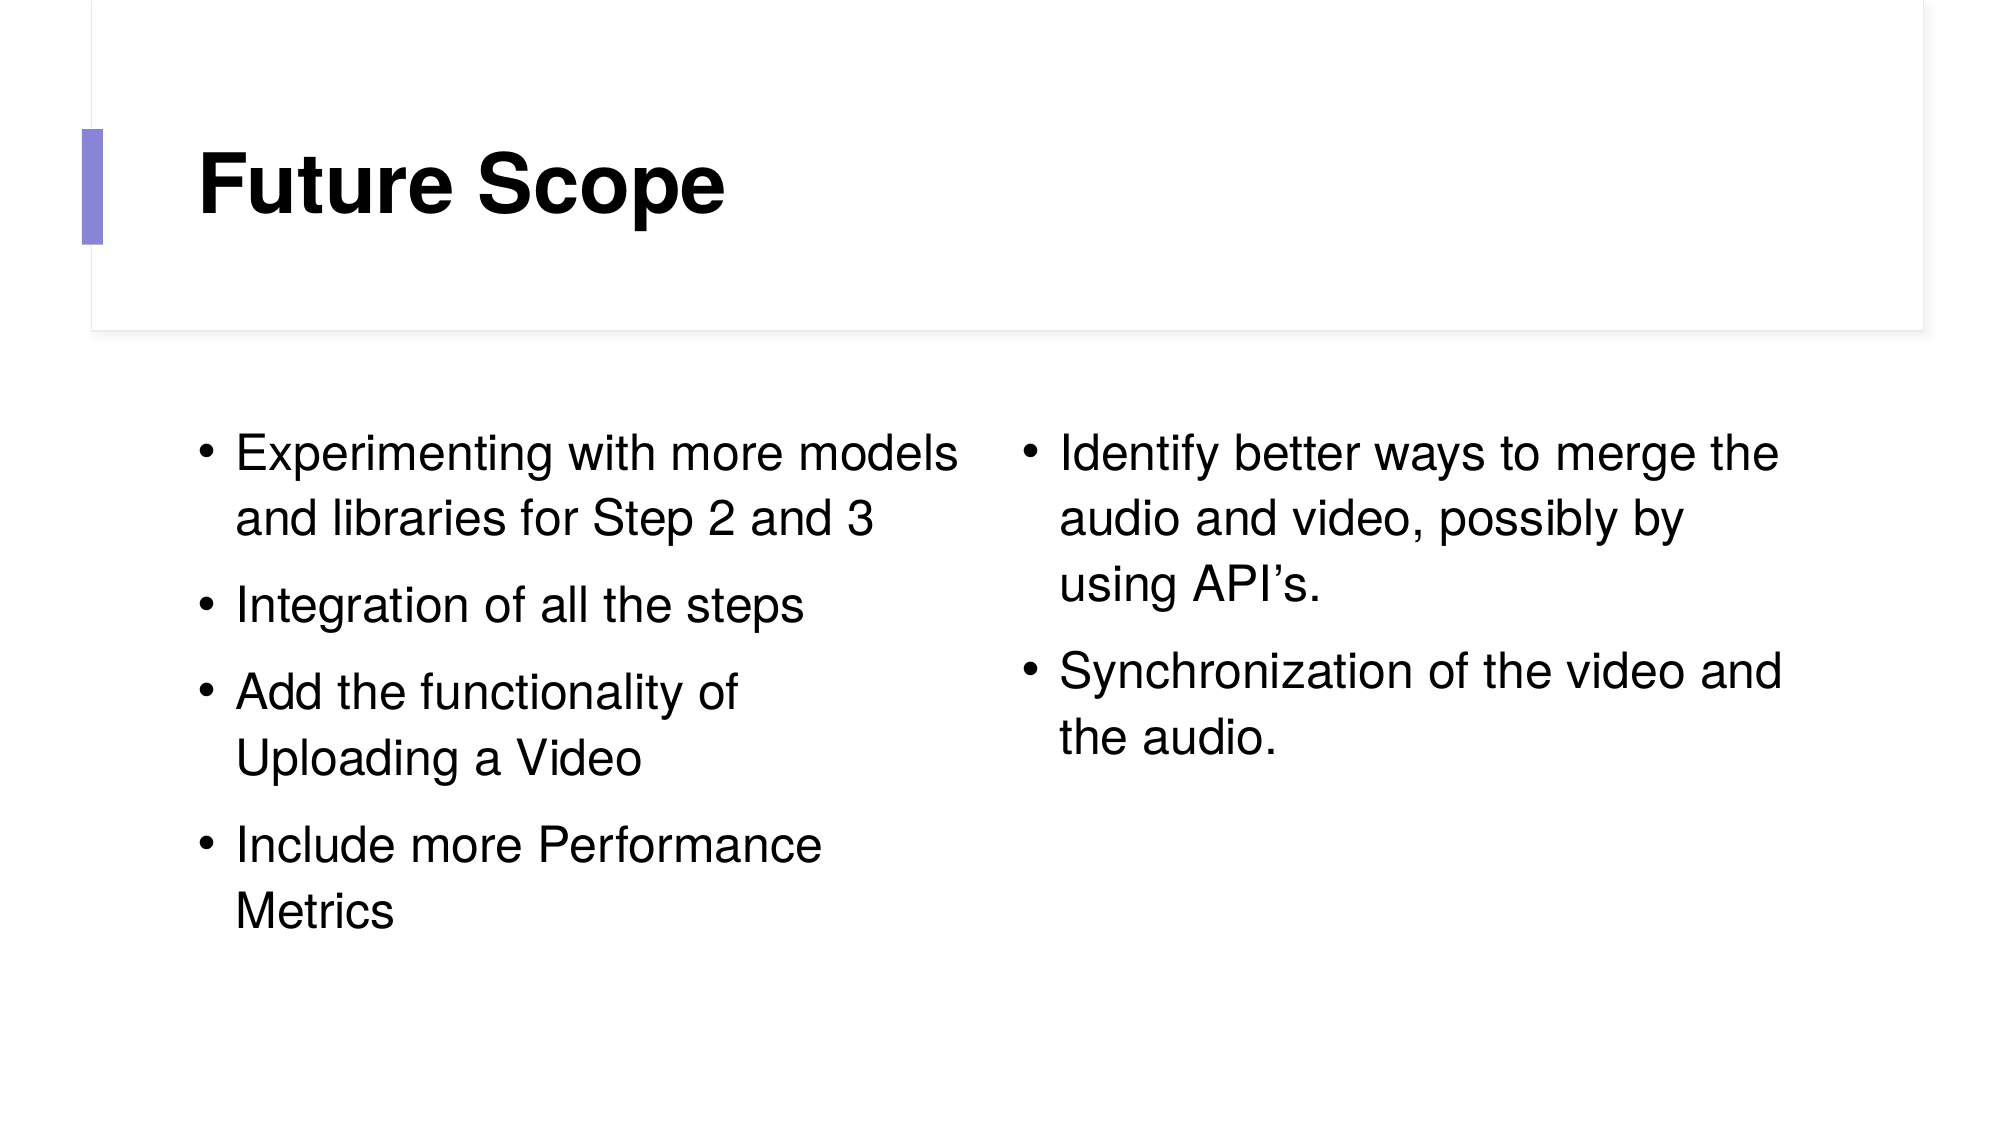

# Future Scope
Experimenting with more models and libraries for Step 2 and 3
Integration of all the steps
Add the functionality of Uploading a Video
Include more Performance Metrics

Identify better ways to merge the audio and video, possibly by using API’s.
Synchronization of the video and the audio.